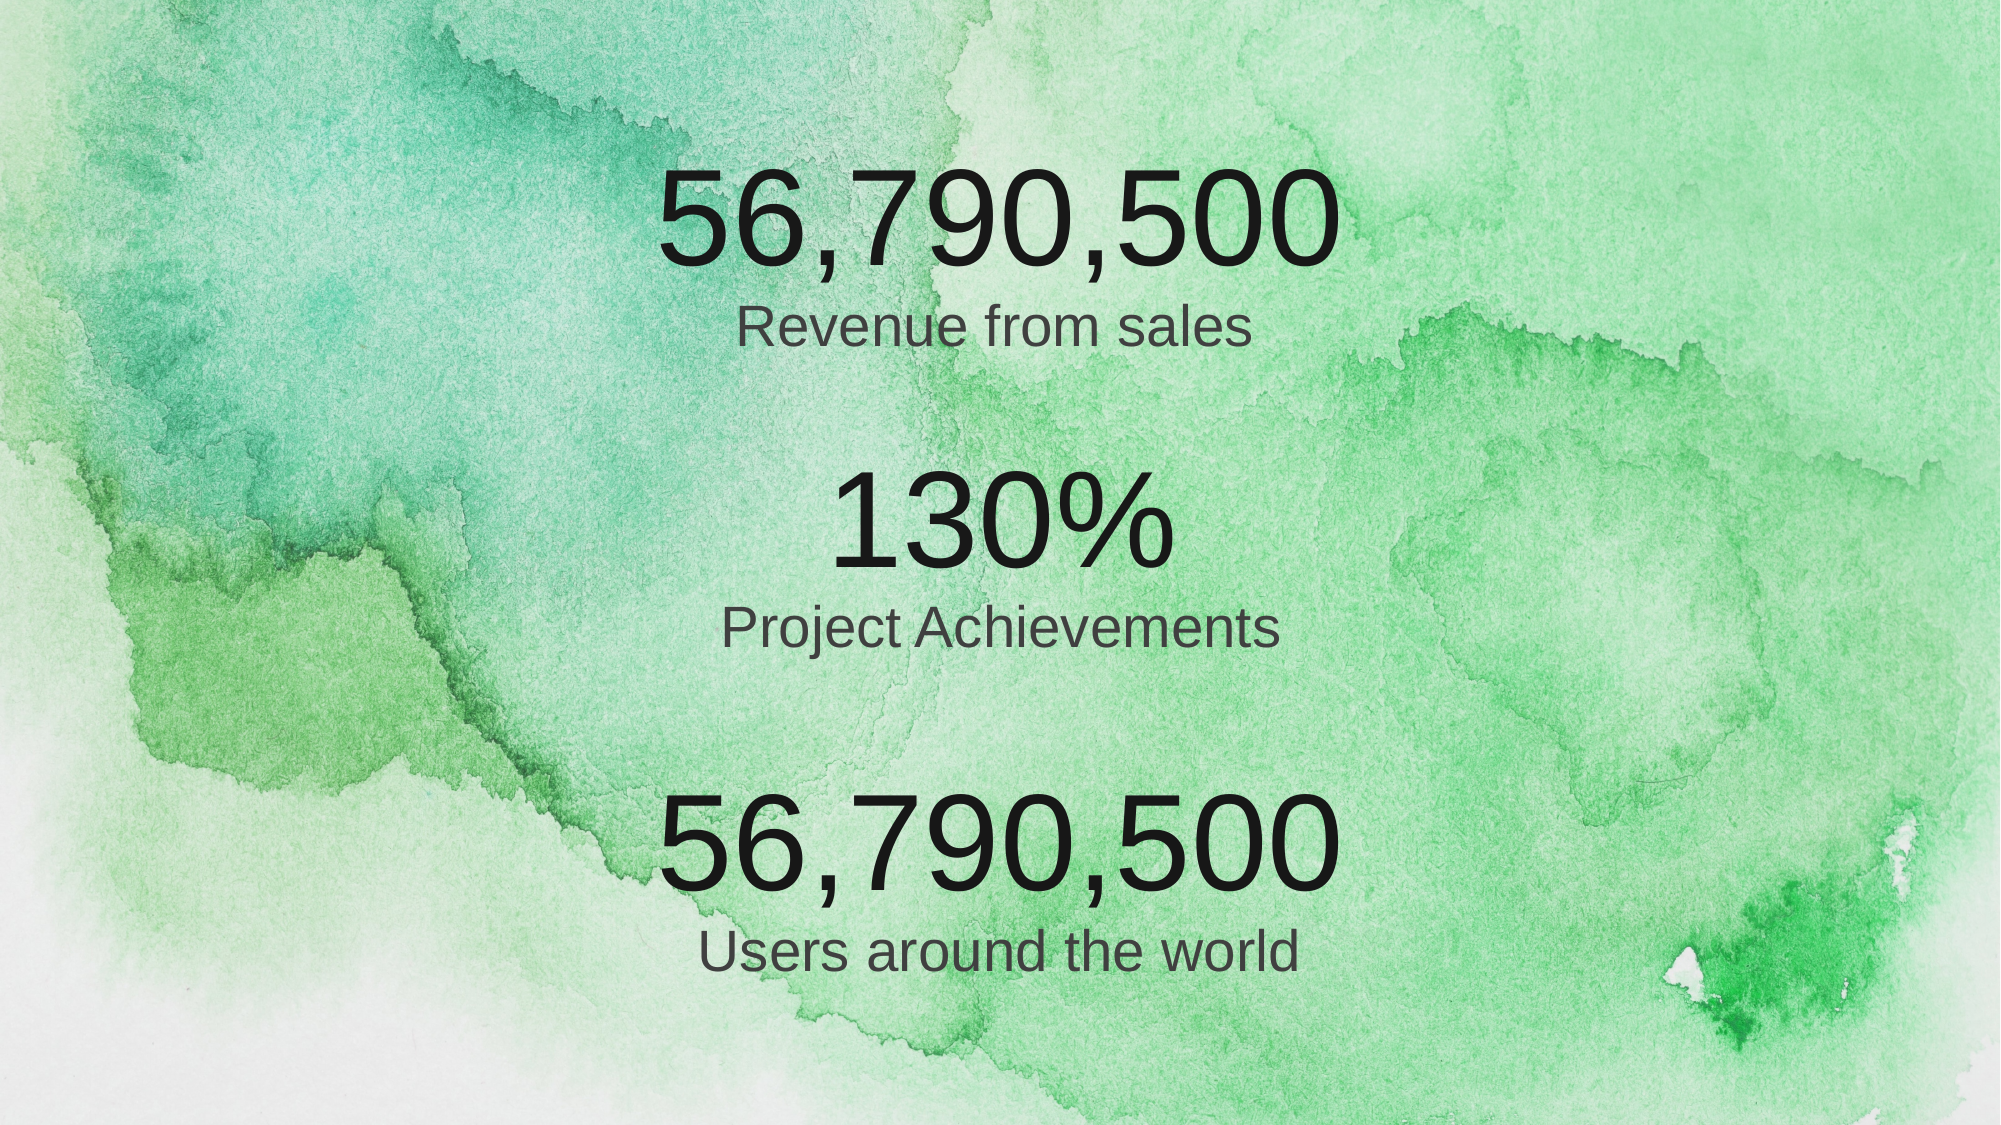

56,790,500
Revenue from sales
130%
Project Achievements
56,790,500
Users around the world